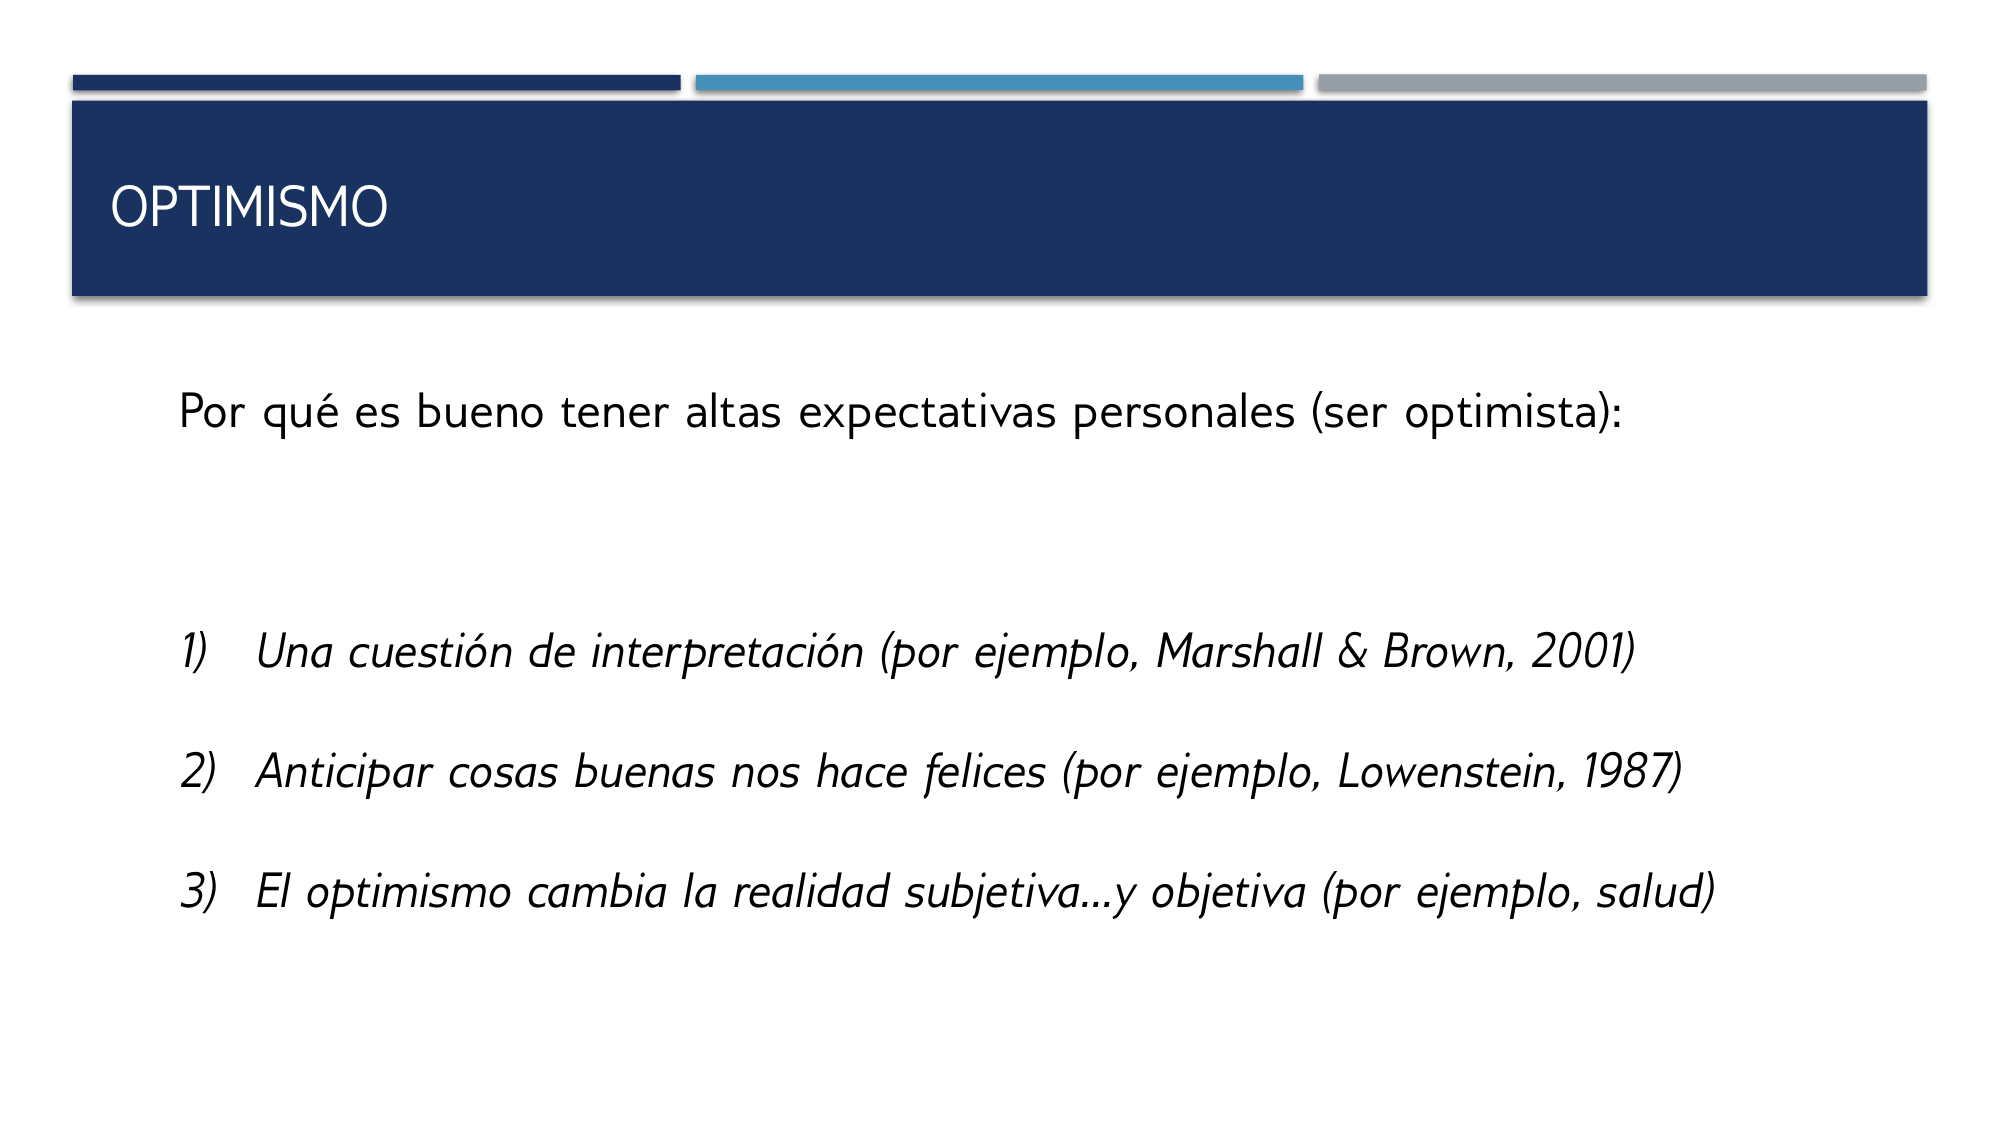

# optimismo
Por qué es bueno tener altas expectativas personales (ser optimista):

Una cuestión de interpretación (por ejemplo, Marshall & Brown, 2001)
Anticipar cosas buenas nos hace felices (por ejemplo, Lowenstein, 1987)
El optimismo cambia la realidad subjetiva…y objetiva (por ejemplo, salud)